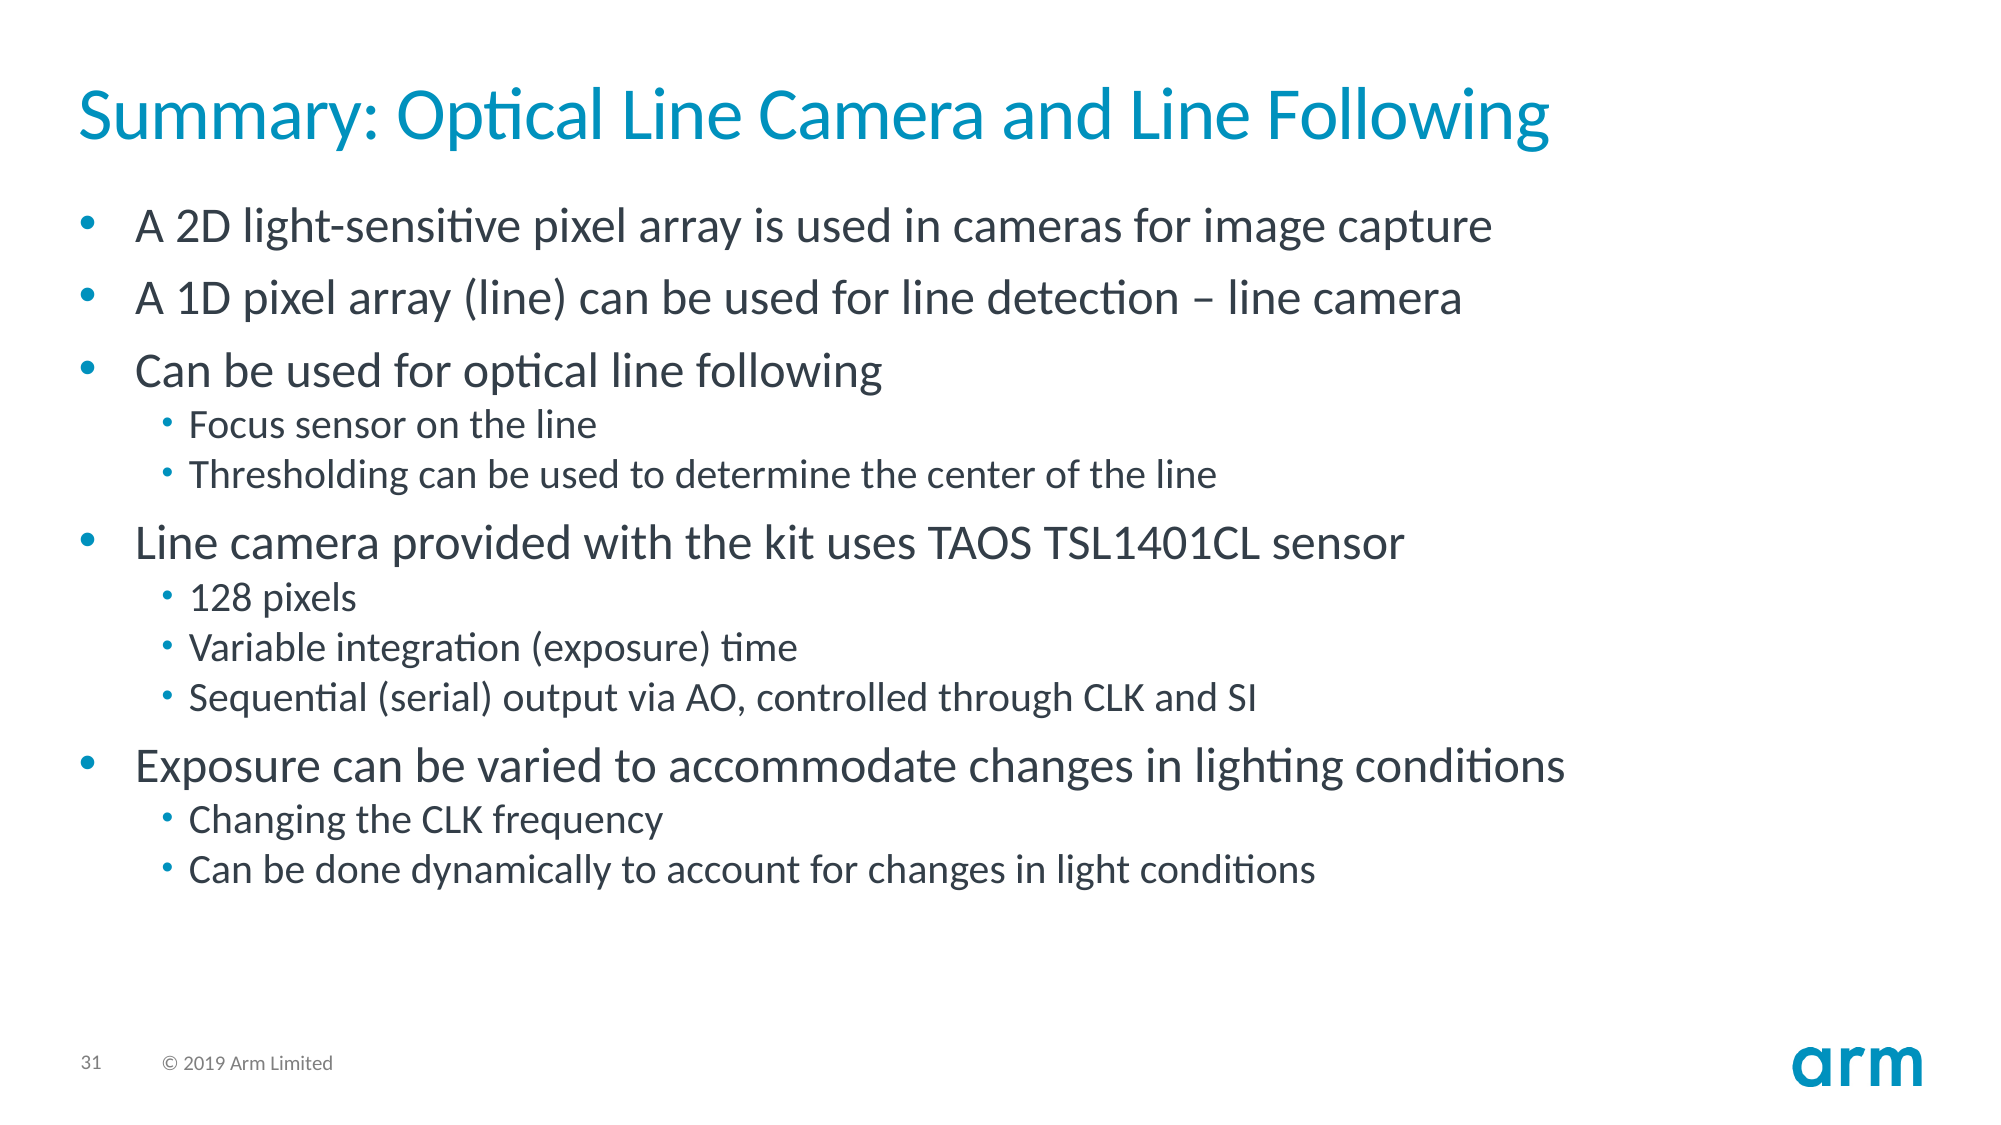

# Summary: Optical Line Camera and Line Following
A 2D light-sensitive pixel array is used in cameras for image capture
A 1D pixel array (line) can be used for line detection – line camera
Can be used for optical line following
Focus sensor on the line
Thresholding can be used to determine the center of the line
Line camera provided with the kit uses TAOS TSL1401CL sensor
128 pixels
Variable integration (exposure) time
Sequential (serial) output via AO, controlled through CLK and SI
Exposure can be varied to accommodate changes in lighting conditions
Changing the CLK frequency
Can be done dynamically to account for changes in light conditions